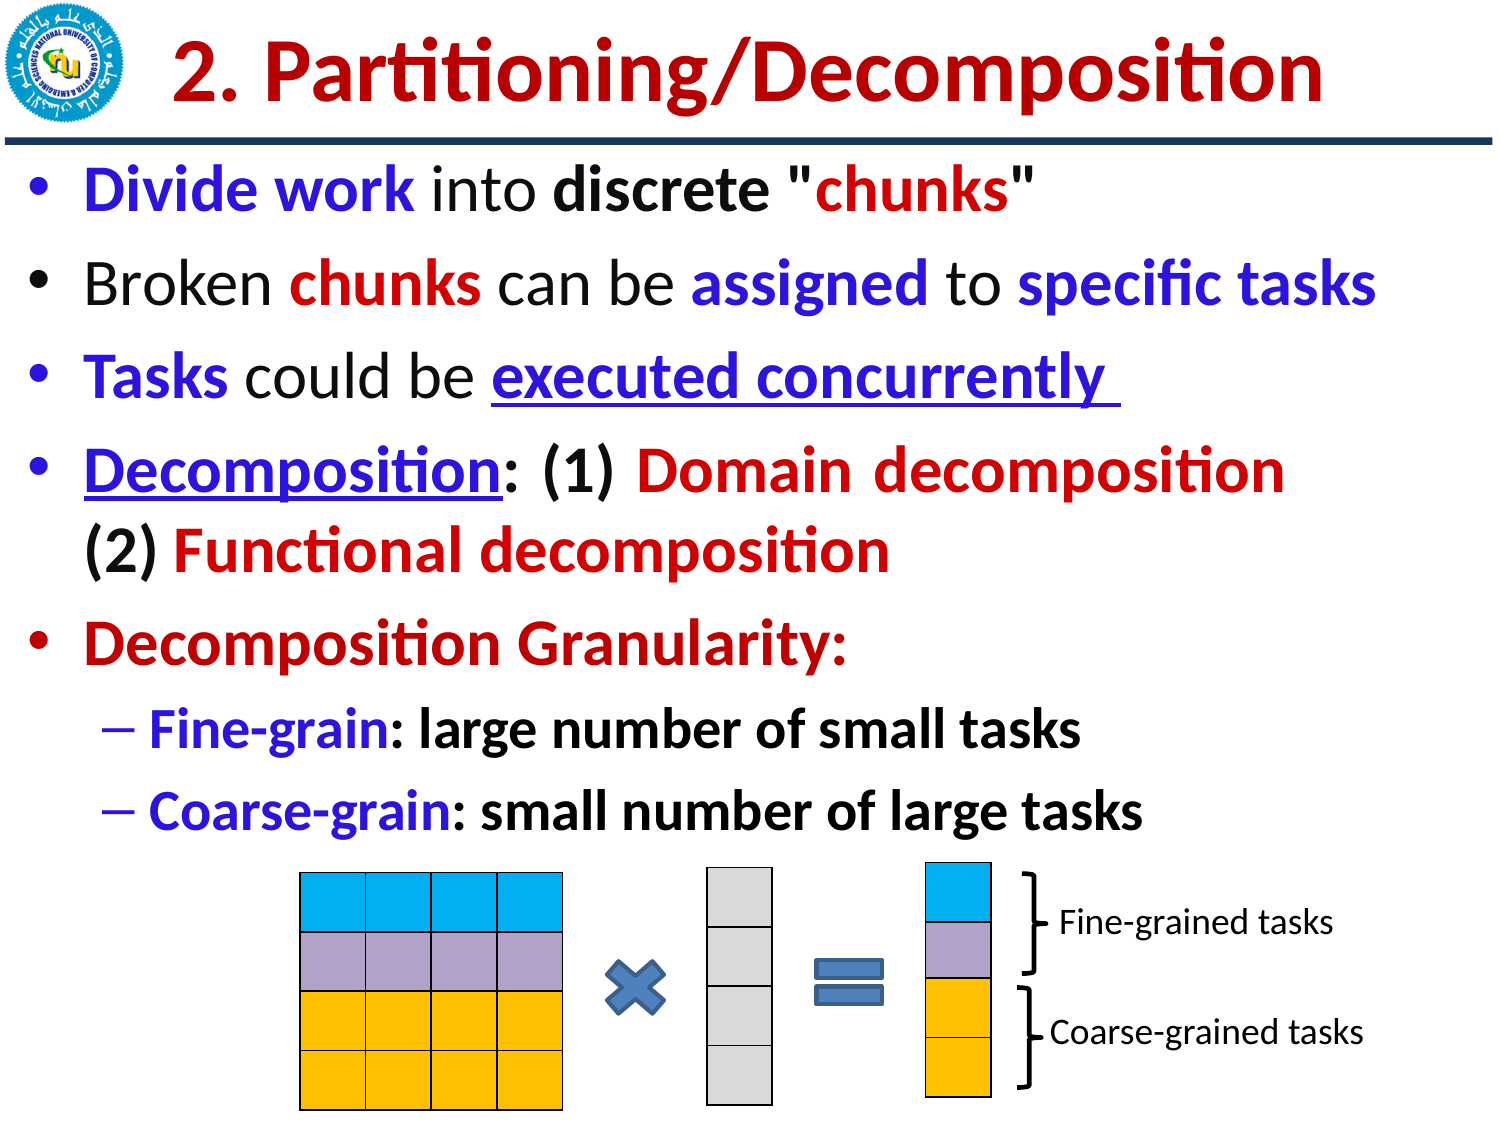

2. Partitioning/Decomposition

Divide work into discrete "chunks"
Broken chunks can be assigned to specific tasks
Tasks could be executed concurrently
Decomposition: (1) Domain decomposition           (2) Functional decomposition
Decomposition Granularity:
Fine-grain: large number of small tasks
Coarse-grain: small number of large tasks

|  |
| --- |
|  |
|  |
|  |
|  |
| --- |
|  |
|  |
|  |
|  |  |  |  |
| --- | --- | --- | --- |
|  |  |  |  |
|  |  |  |  |
|  |  |  |  |

Fine-grained tasks

Coarse-grained tasks